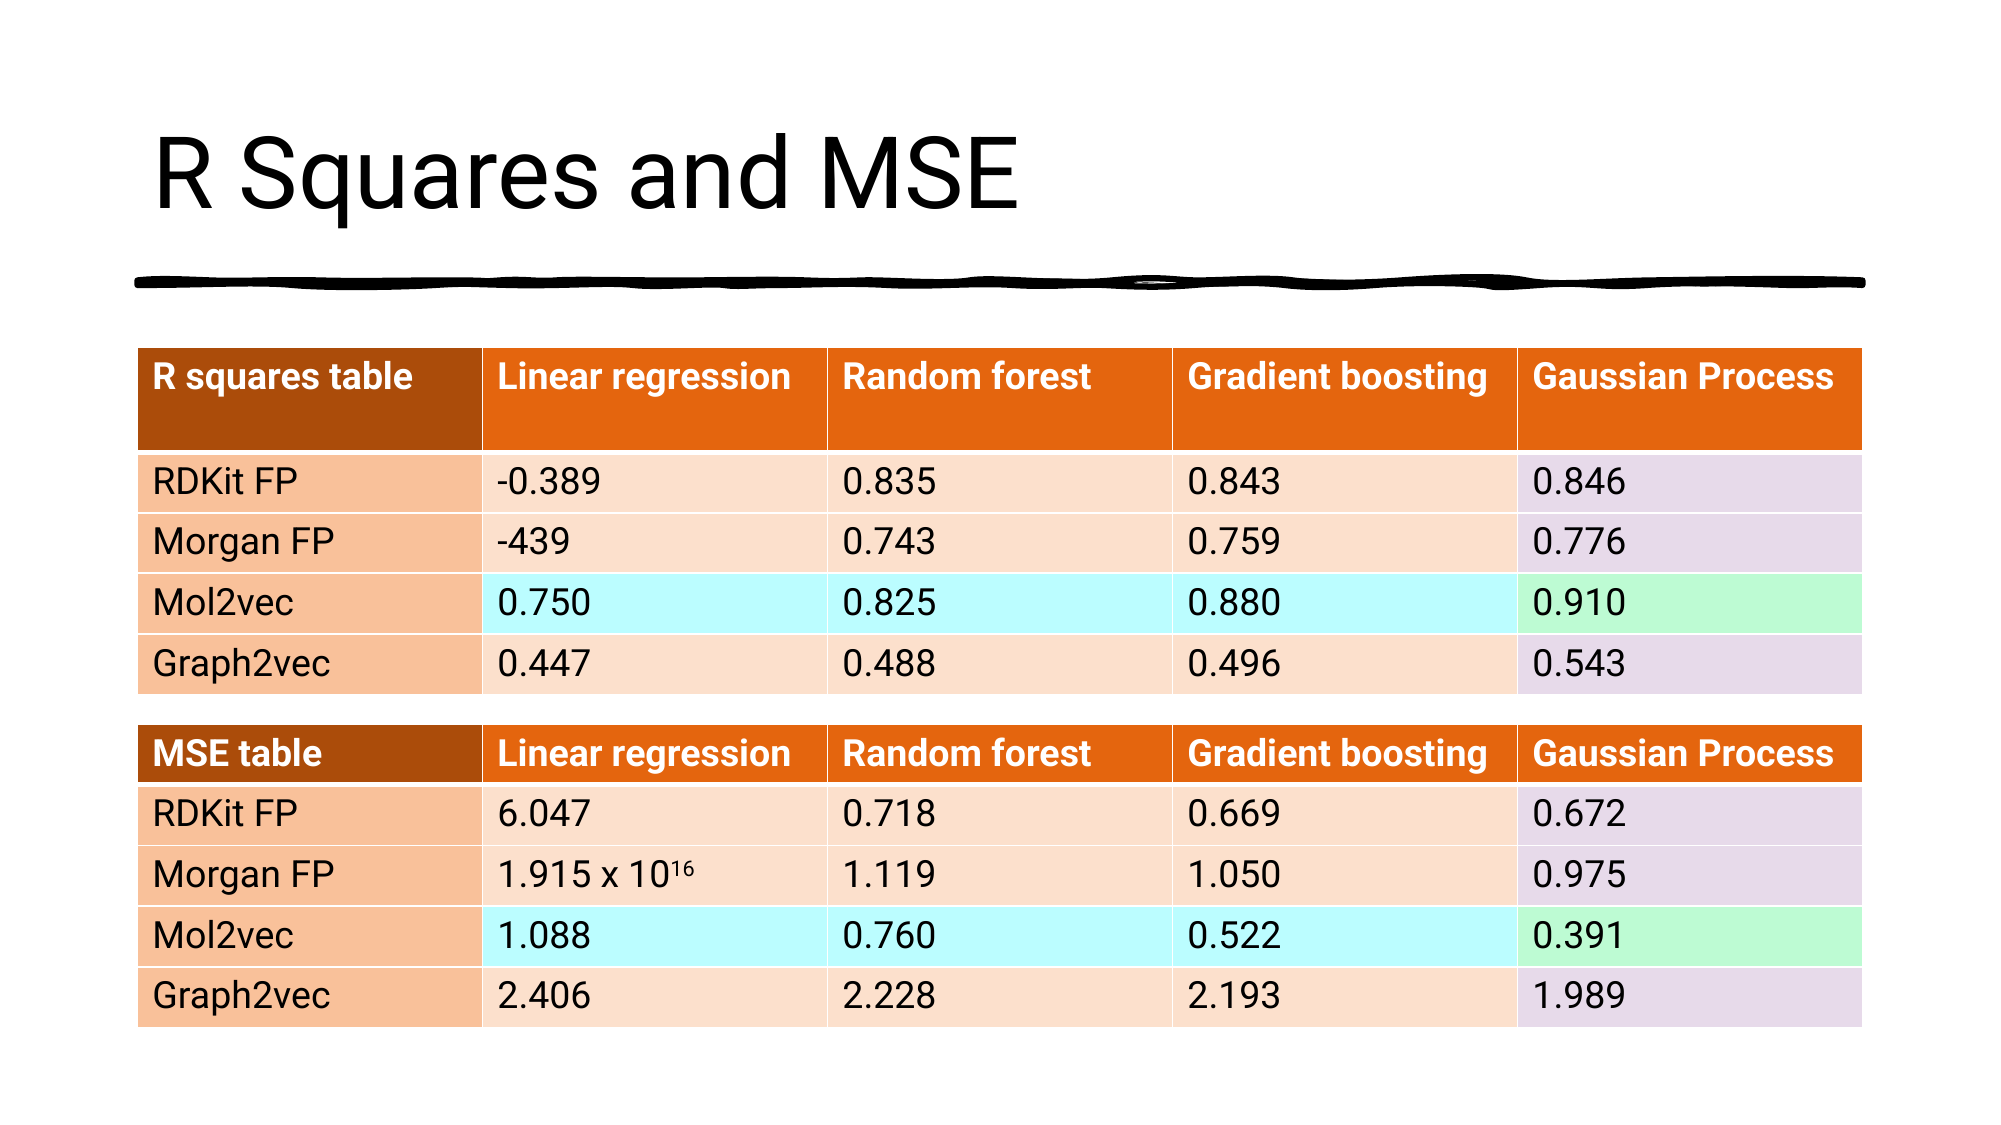

# R Squares and MSE

| R squares table | Linear regression | Random forest | Gradient boosting | Gaussian Process |
| --- | --- | --- | --- | --- |
| RDKit FP | -0.389 | 0.835 | 0.843 | 0.846 |
| Morgan FP | -439 | 0.743 | 0.759 | 0.776 |
| Mol2vec | 0.750 | 0.825 | 0.880 | 0.910 |
| Graph2vec | 0.447 | 0.488 | 0.496 | 0.543 |
| MSE table | Linear regression | Random forest | Gradient boosting | Gaussian Process |
| --- | --- | --- | --- | --- |
| RDKit FP | 6.047 | 0.718 | 0.669 | 0.672 |
| Morgan FP | 1.915 x 1016 | 1.119 | 1.050 | 0.975 |
| Mol2vec | 1.088 | 0.760 | 0.522 | 0.391 |
| Graph2vec | 2.406 | 2.228 | 2.193 | 1.989 |